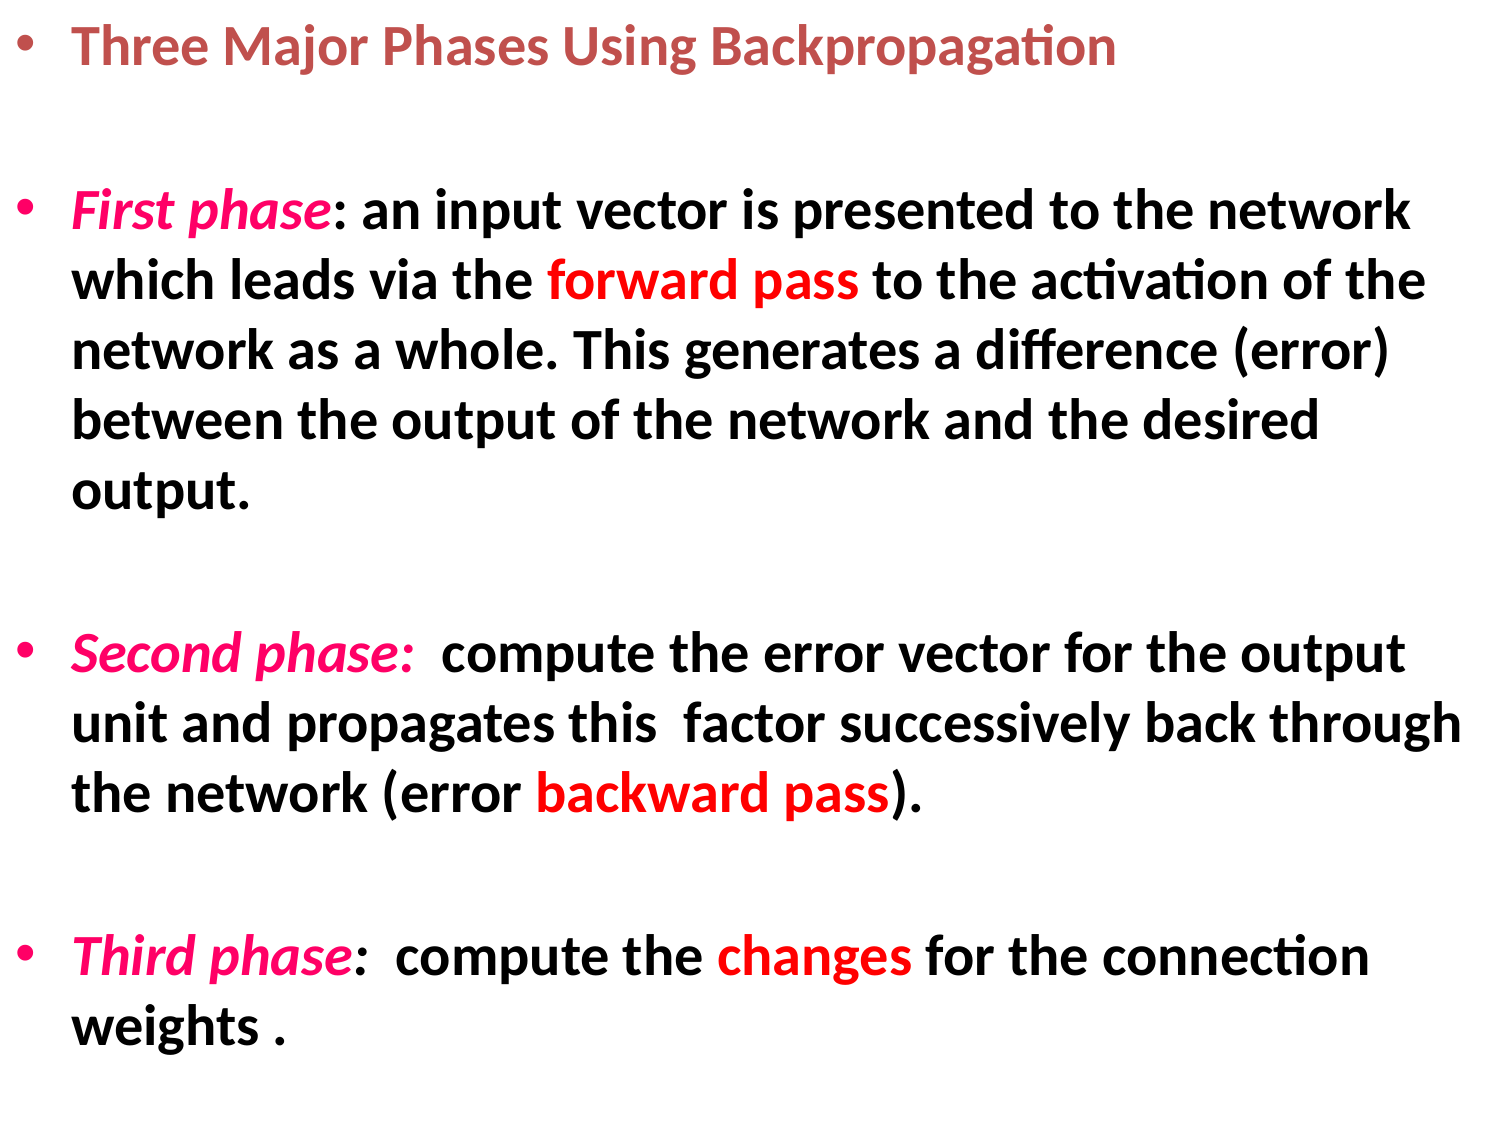

Three Major Phases Using Backpropagation

First phase: an input vector is presented to the network which leads via the forward pass to the activation of the network as a whole. This generates a difference (error) between the output of the network and the desired output.

Second phase:  compute the error vector for the output unit and propagates this  factor successively back through the network (error backward pass).

Third phase:  compute the changes for the connection weights .